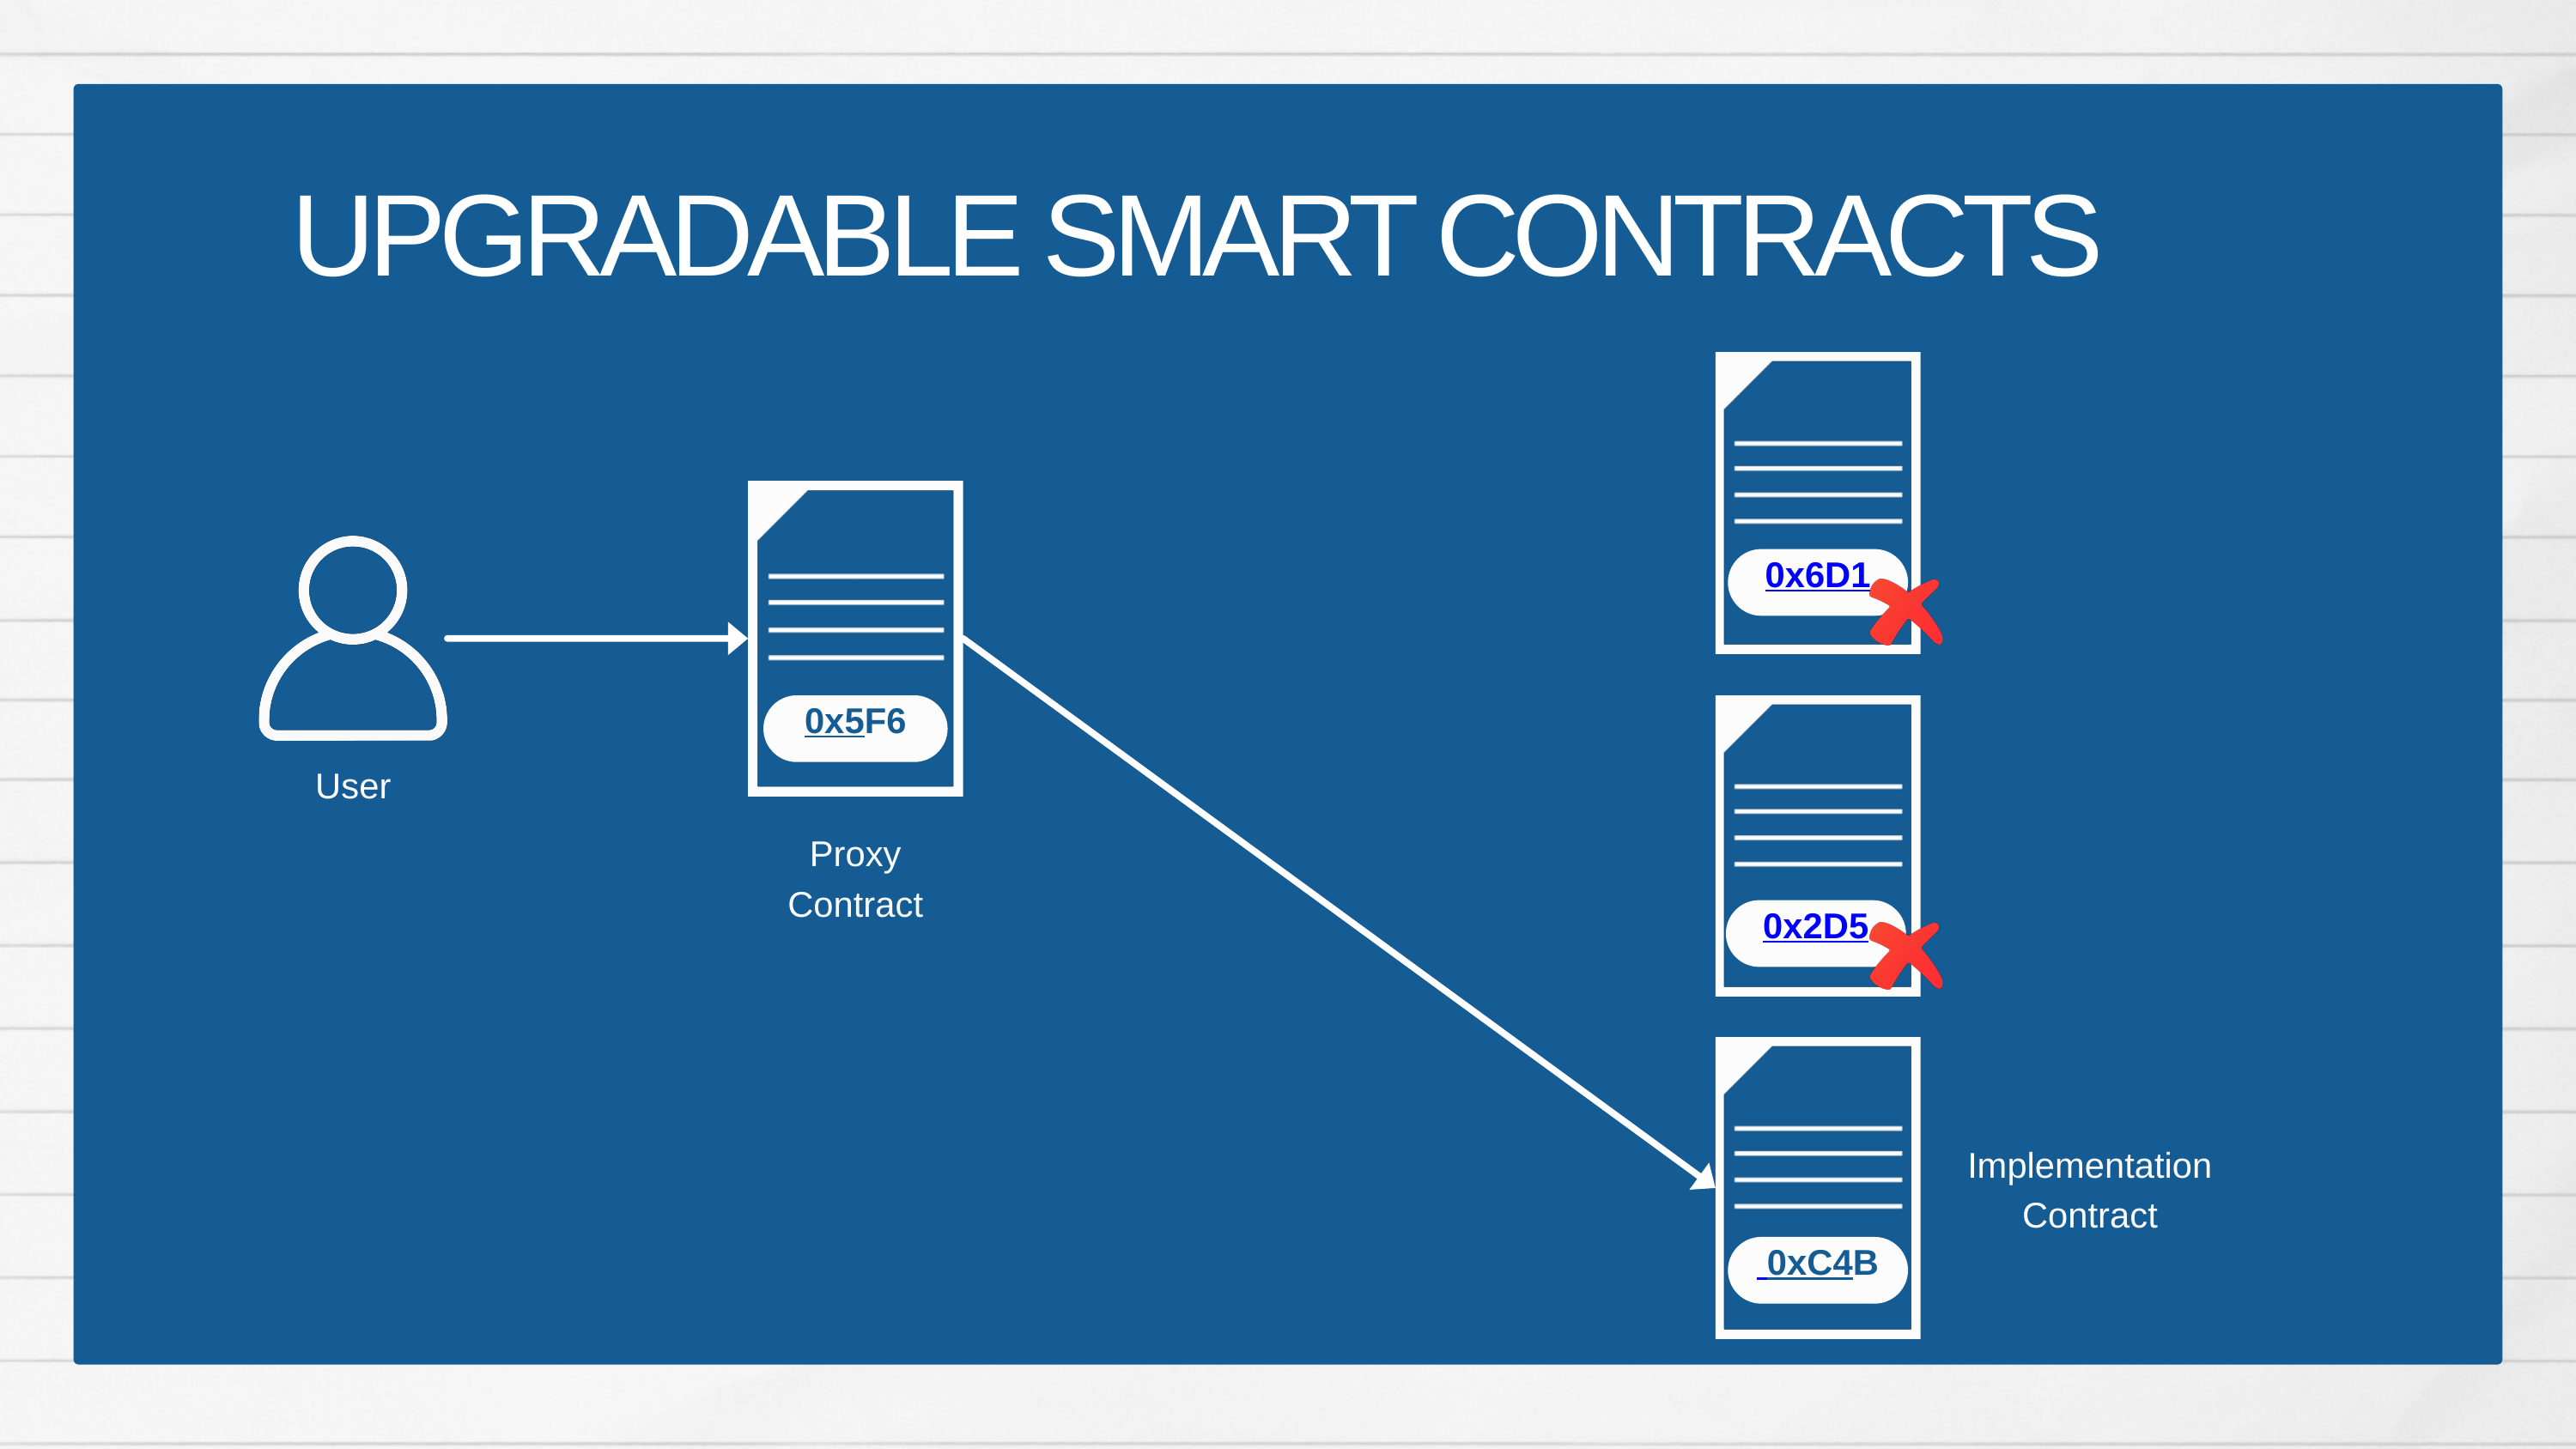

UPGRADABLE SMART CONTRACTS

0x6D1

0x5F6

User
Proxy
Contract

0x2D5

Implementation
Contract

 0xC4B